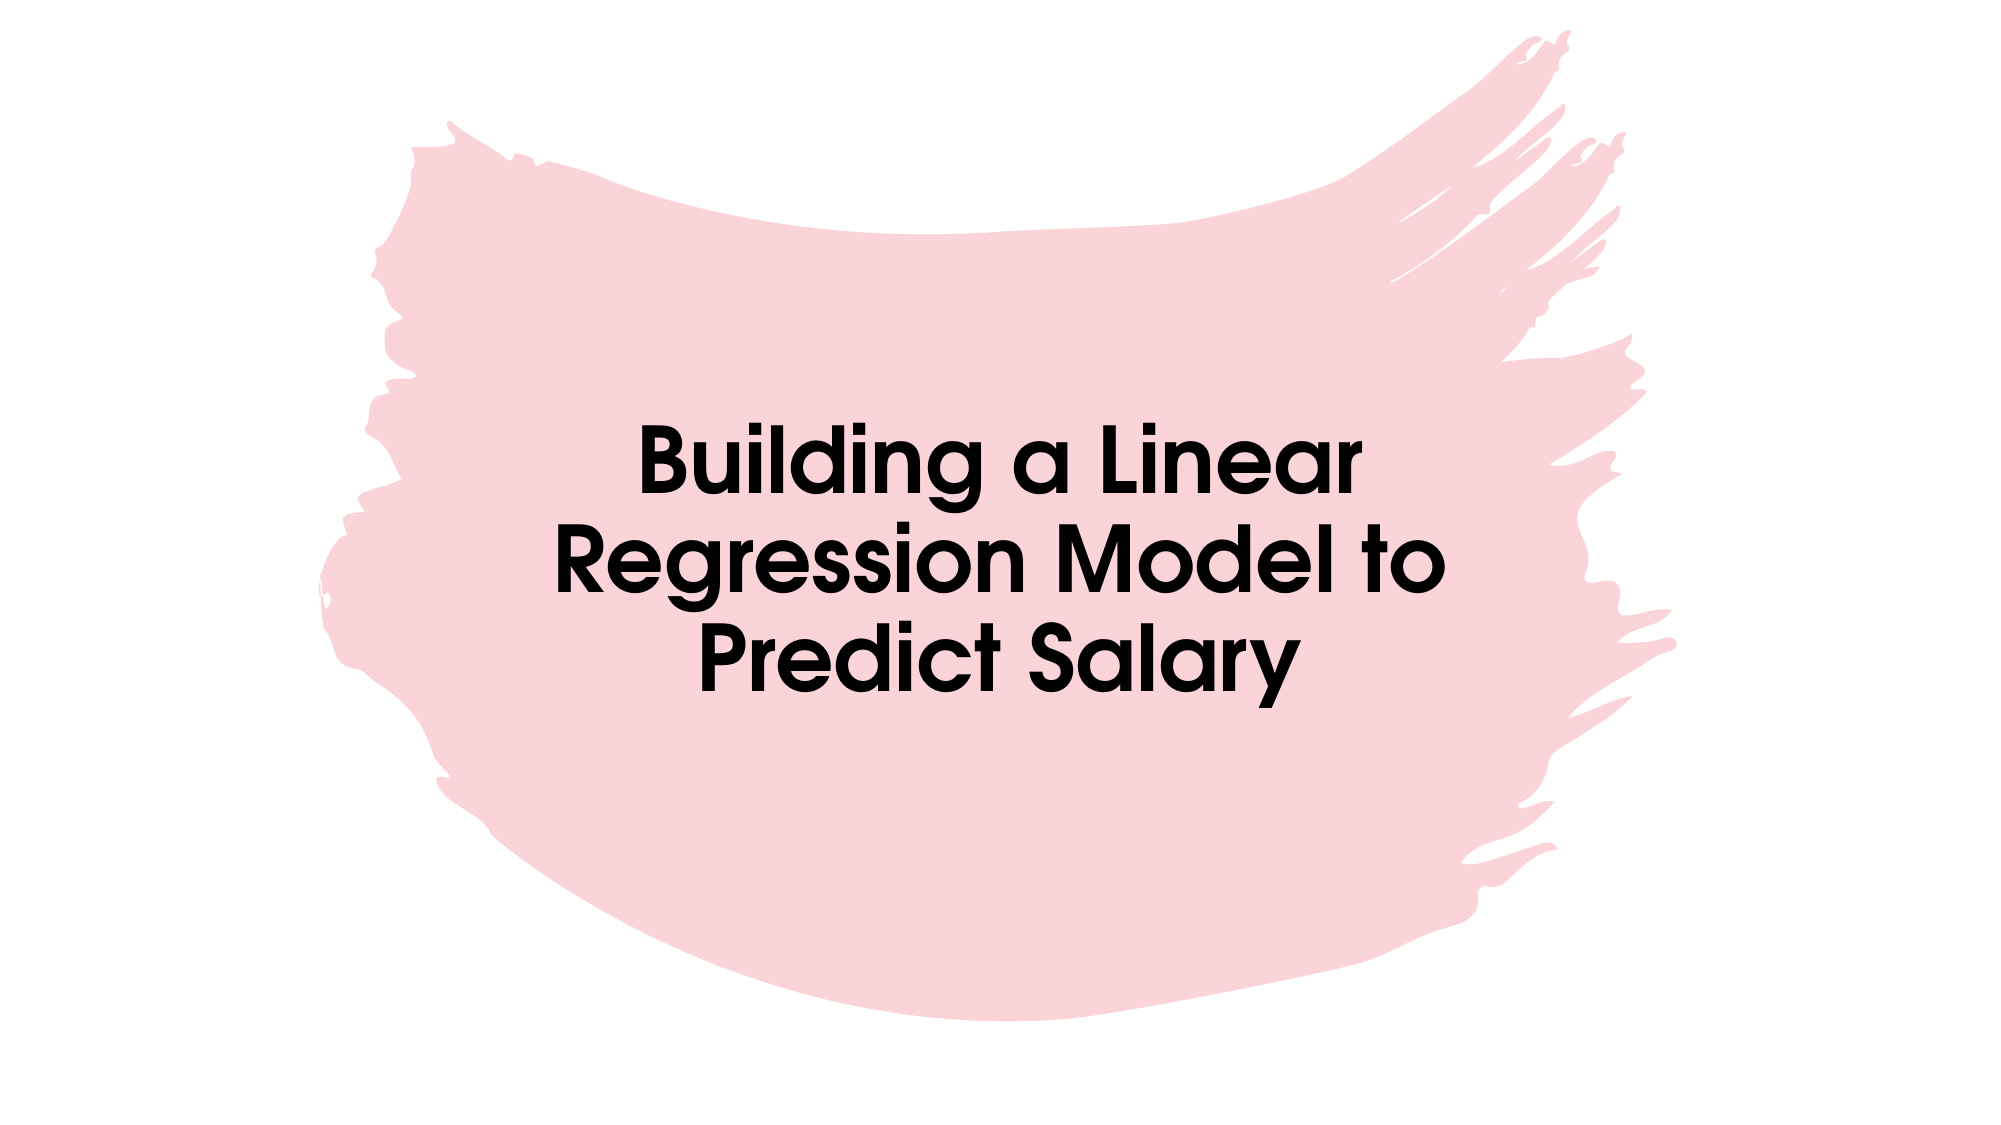

# Building a Linear Regression Model to Predict Salary